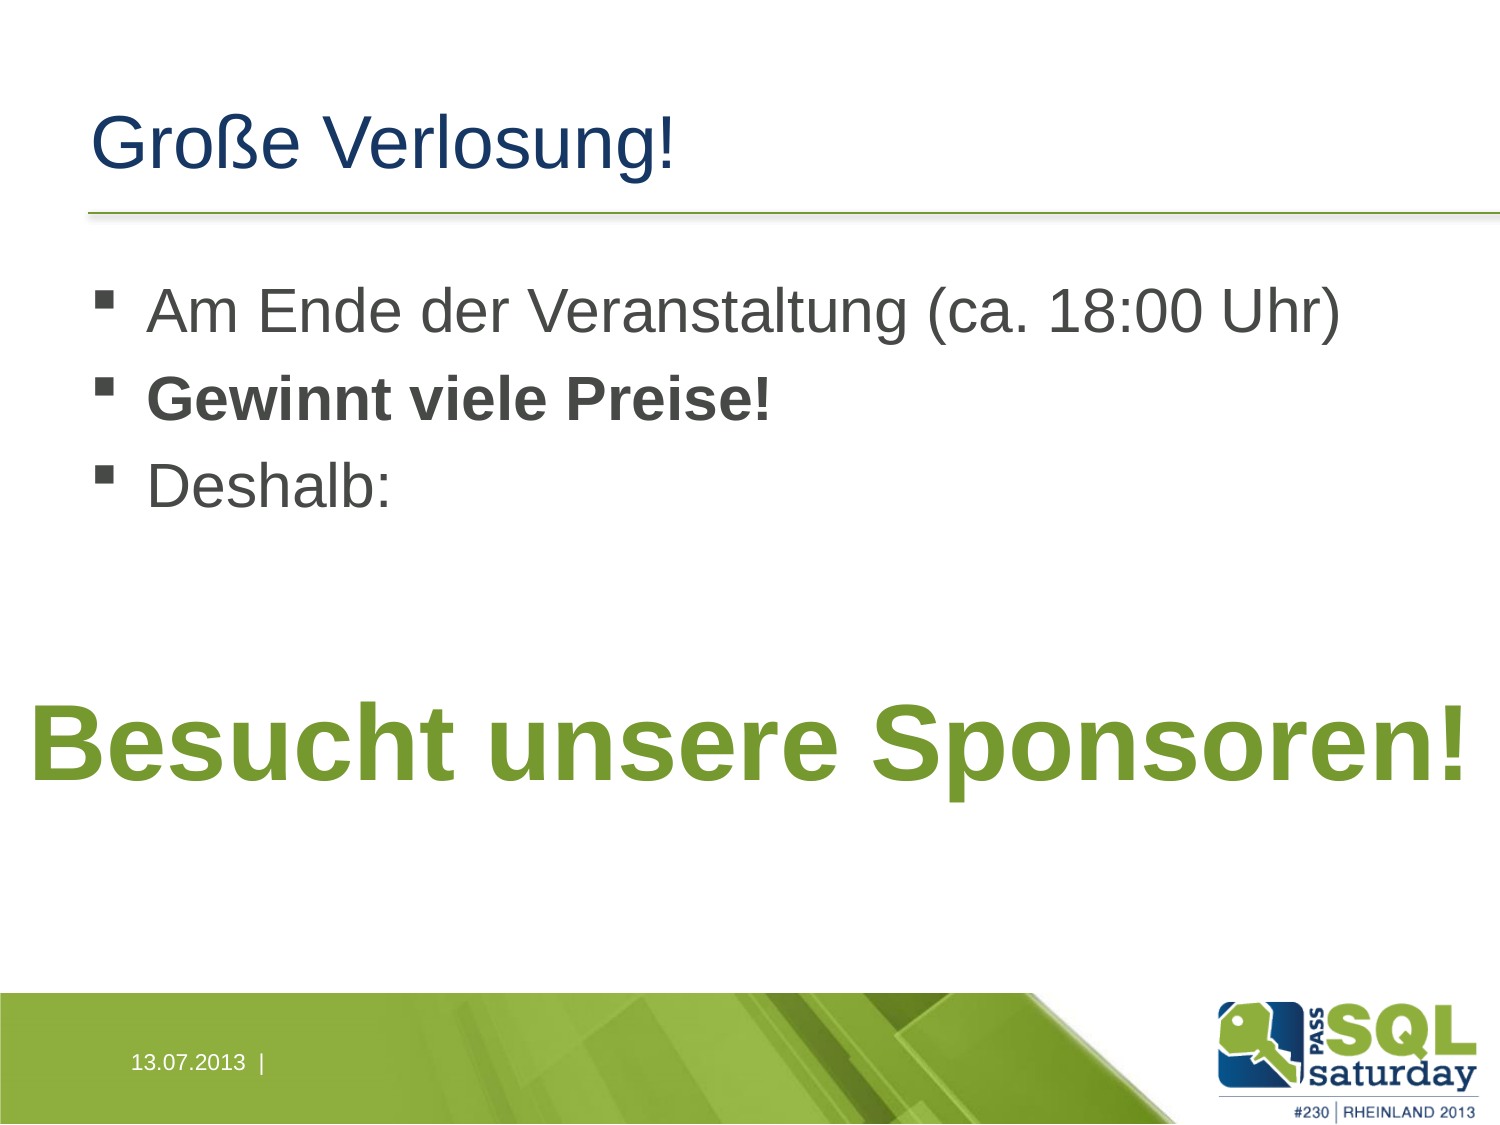

# Große Verlosung!
Am Ende der Veranstaltung (ca. 18:00 Uhr)
Gewinnt viele Preise!
Deshalb:
Besucht unsere Sponsoren!
13.07.2013  |